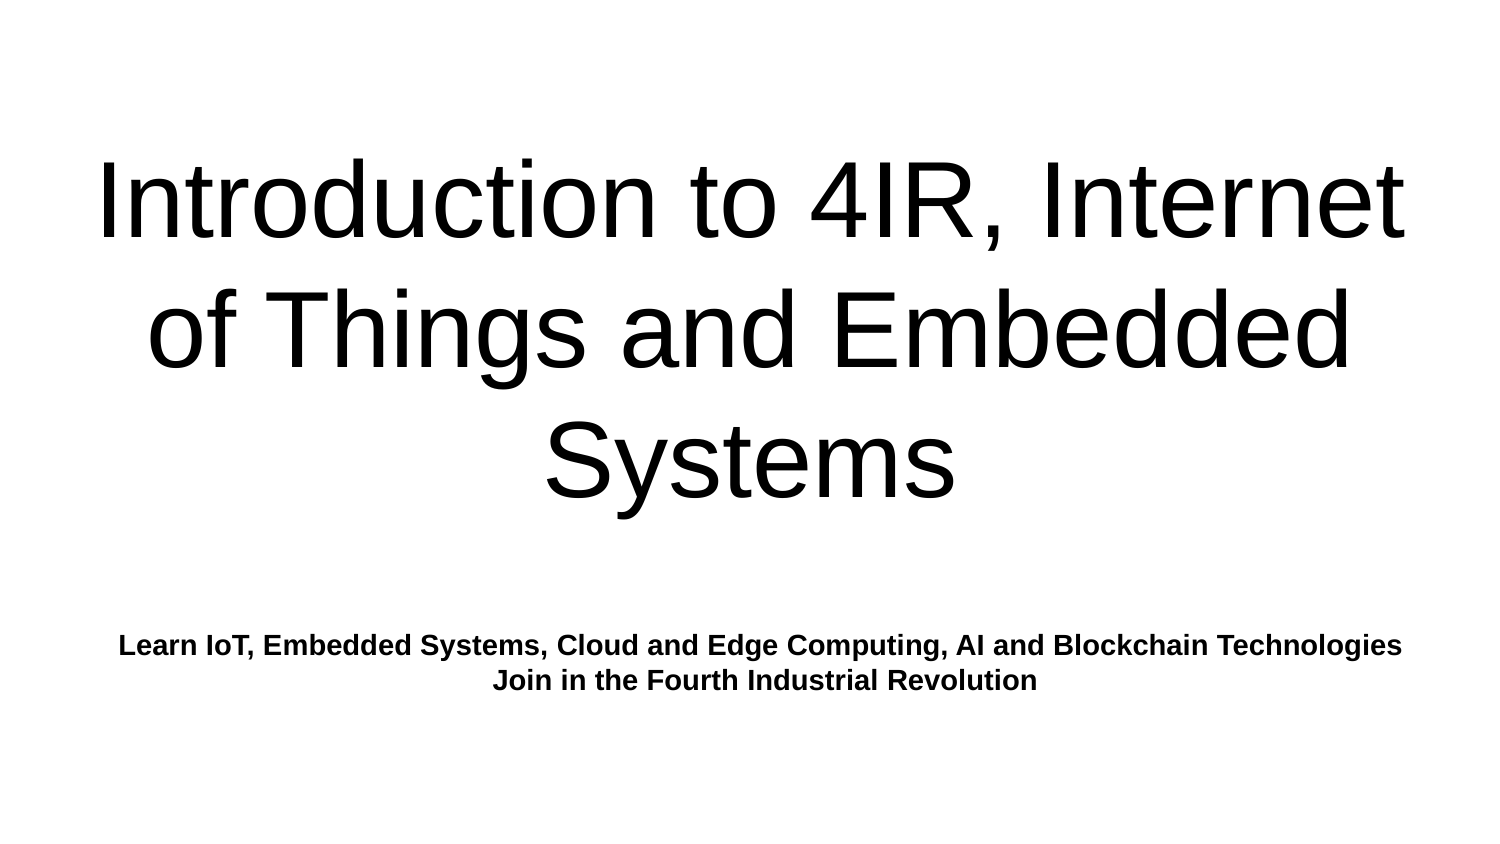

# Introduction to the Internet of Things and Embedded Systems
Introduction to 4IR, Internet of Things and Embedded Systems
Learn IoT, Embedded Systems, Cloud and Edge Computing, AI and Blockchain Technologies
Join in the Fourth Industrial Revolution